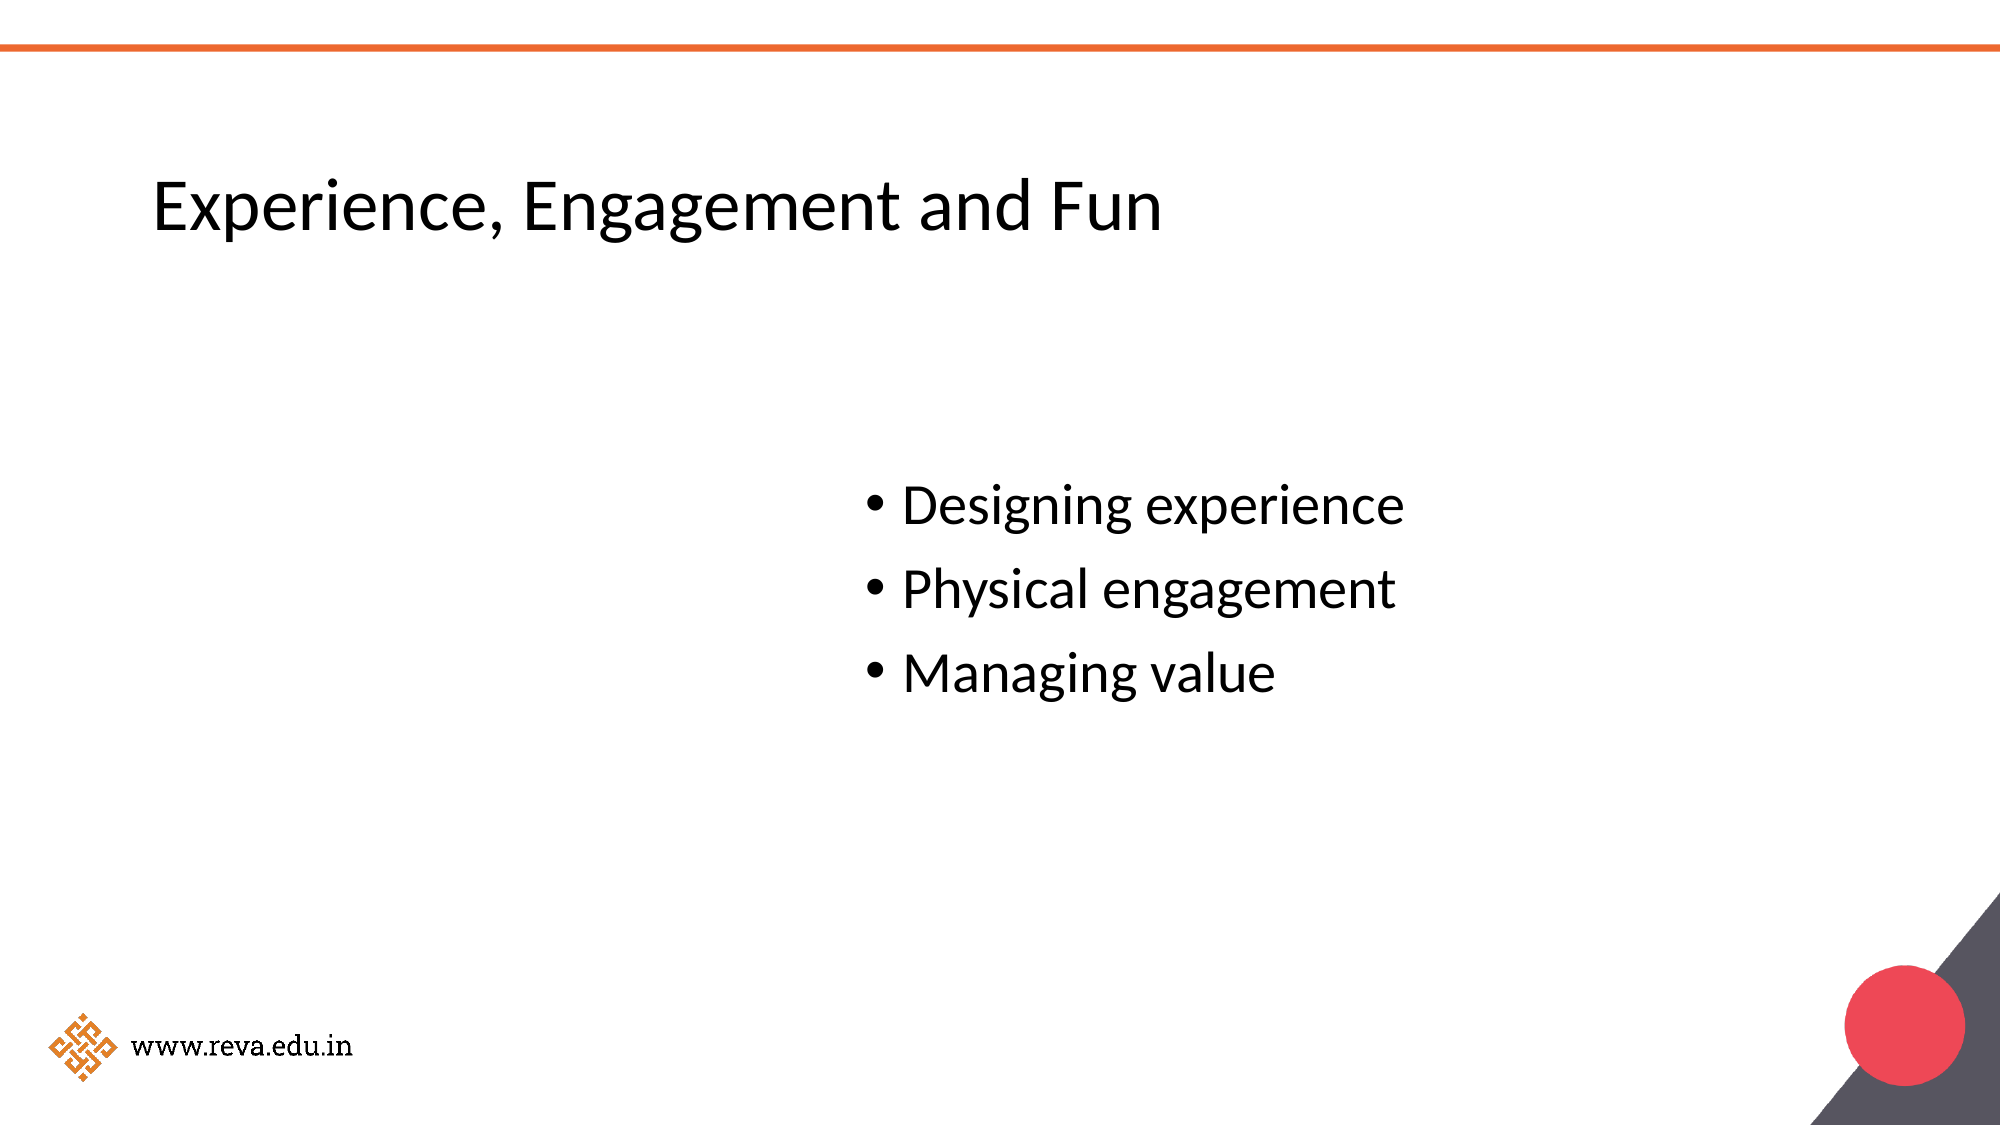

# Experience, Engagement and Fun
Designing experience
Physical engagement
Managing value